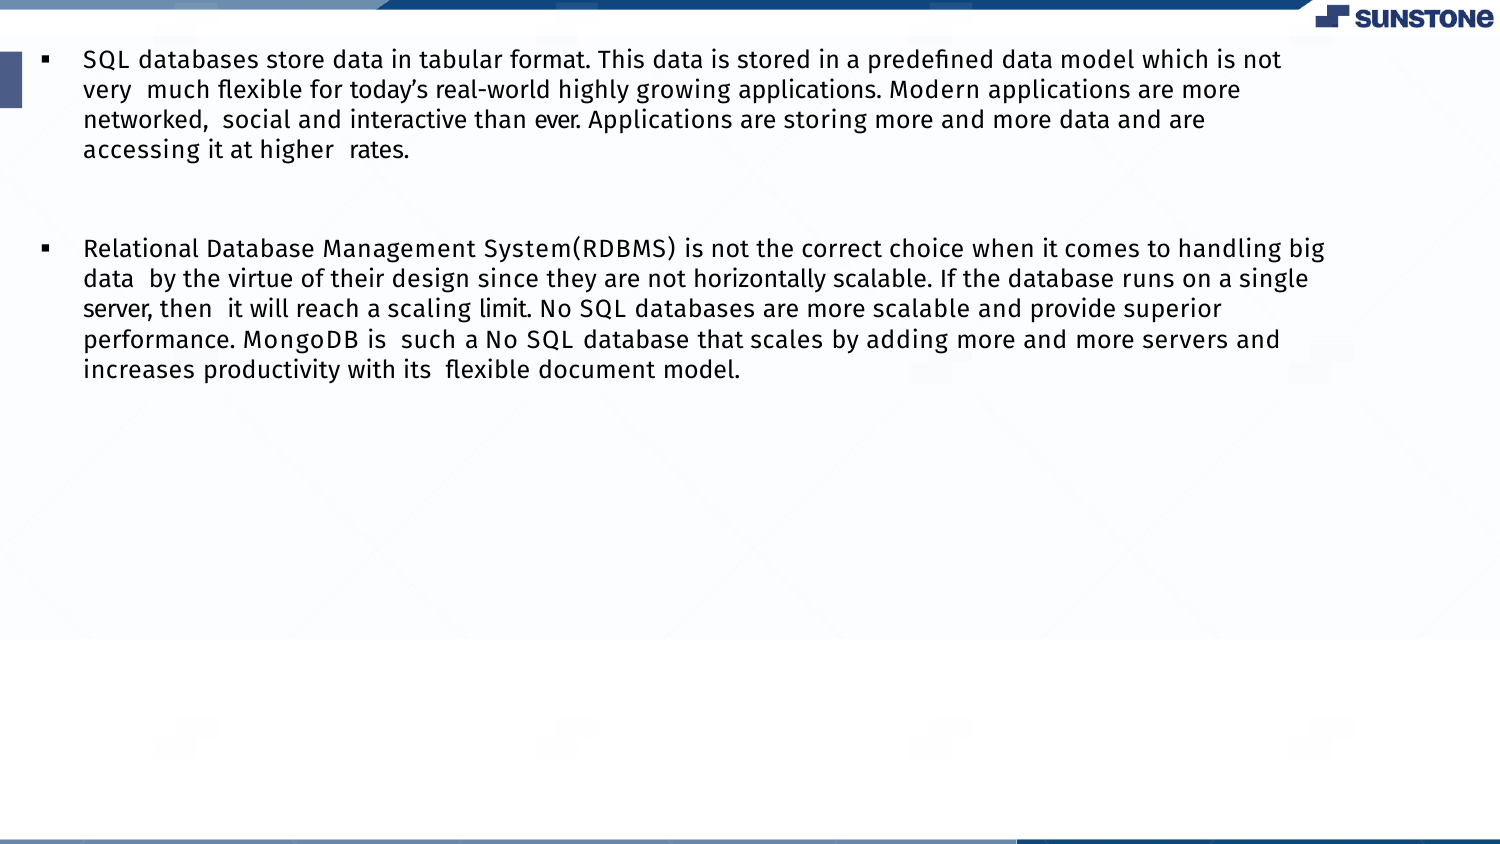

SQL databases store data in tabular format. This data is stored in a predeﬁned data model which is not very  much ﬂexible for today’s real-world highly growing applications. Modern applications are more networked,  social and interactive than ever. Applications are storing more and more data and are accessing it at higher  rates.

Relational Database Management System(RDBMS) is not the correct choice when it comes to handling big data  by the virtue of their design since they are not horizontally scalable. If the database runs on a single server, then  it will reach a scaling limit. No SQL databases are more scalable and provide superior performance. MongoDB is  such a No SQL database that scales by adding more and more servers and increases productivity with its  ﬂexible document model.